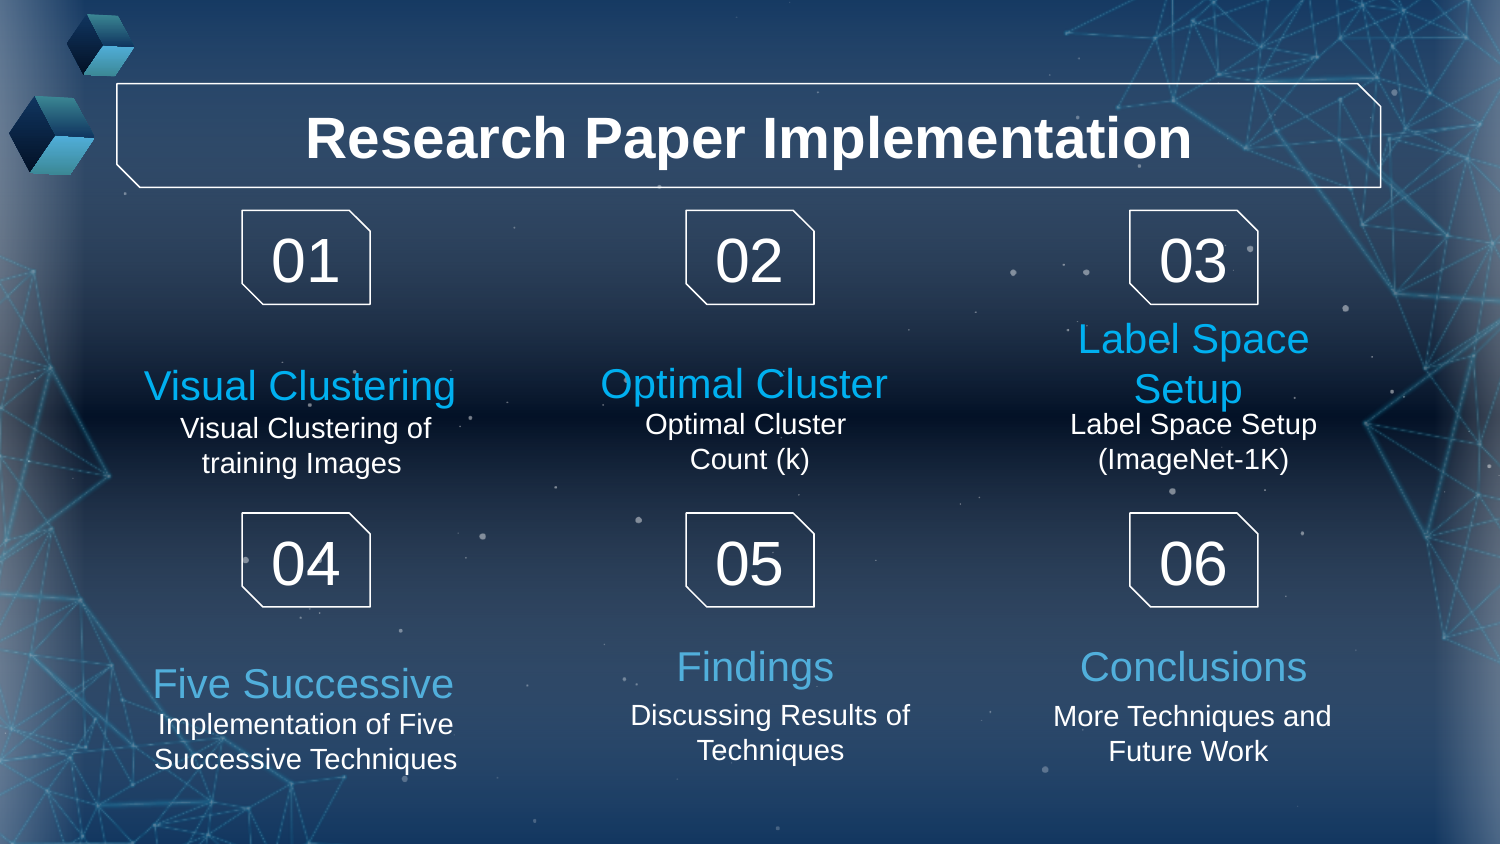

Research Paper Implementation

01
02
03
Optimal Cluster
# Visual Clustering
Label Space Setup
Label Space Setup (ImageNet-1K)

Optimal Cluster
Count (k)
Visual Clustering of training Images

04
05
06
Findings
Conclusions
Five Successive
Discussing Results of Techniques
More Techniques and Future Work
Implementation of Five Successive Techniques